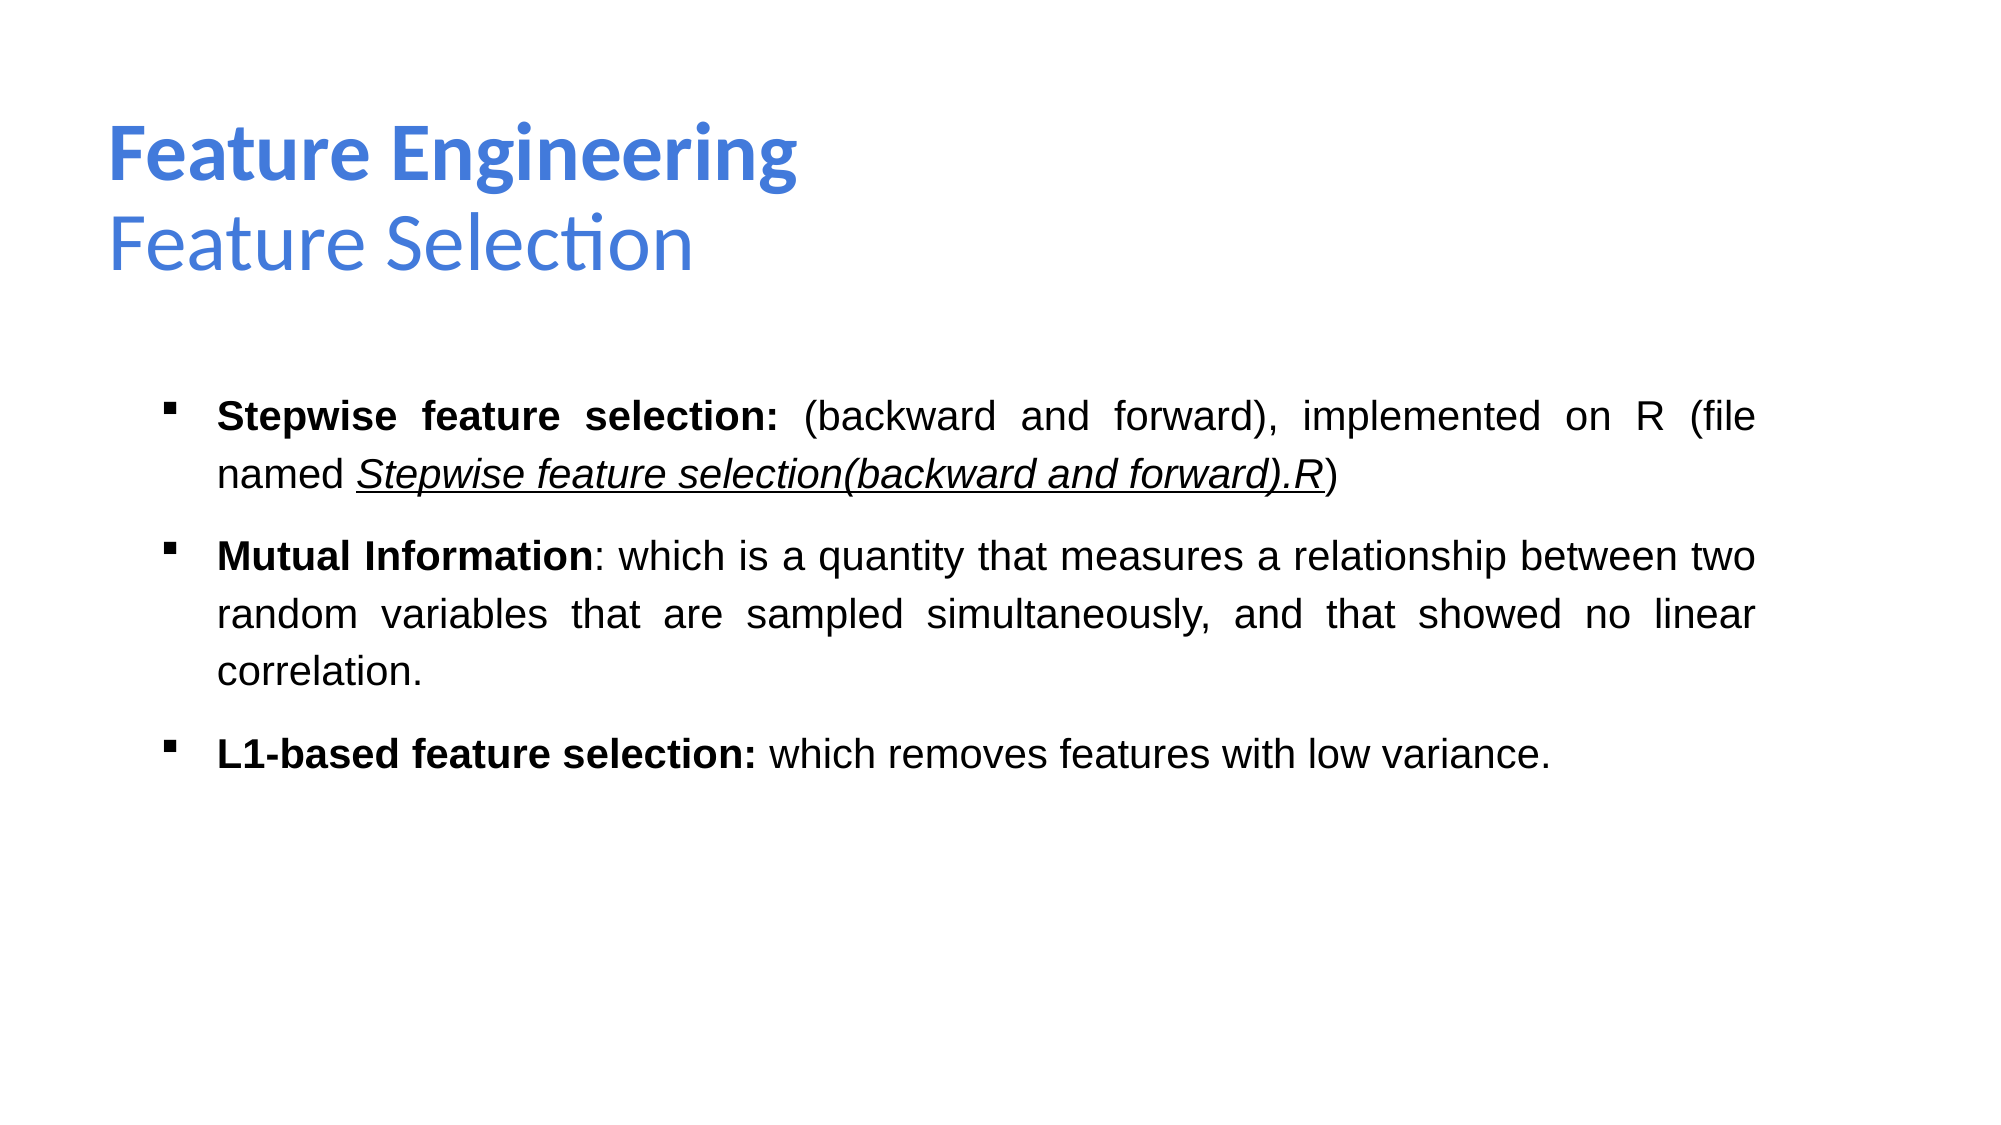

Feature Engineering
Feature Selection
Stepwise feature selection: (backward and forward), implemented on R (file named Stepwise feature selection(backward and forward).R)
Mutual Information: which is a quantity that measures a relationship between two random variables that are sampled simultaneously, and that showed no linear correlation.
L1-based feature selection: which removes features with low variance.